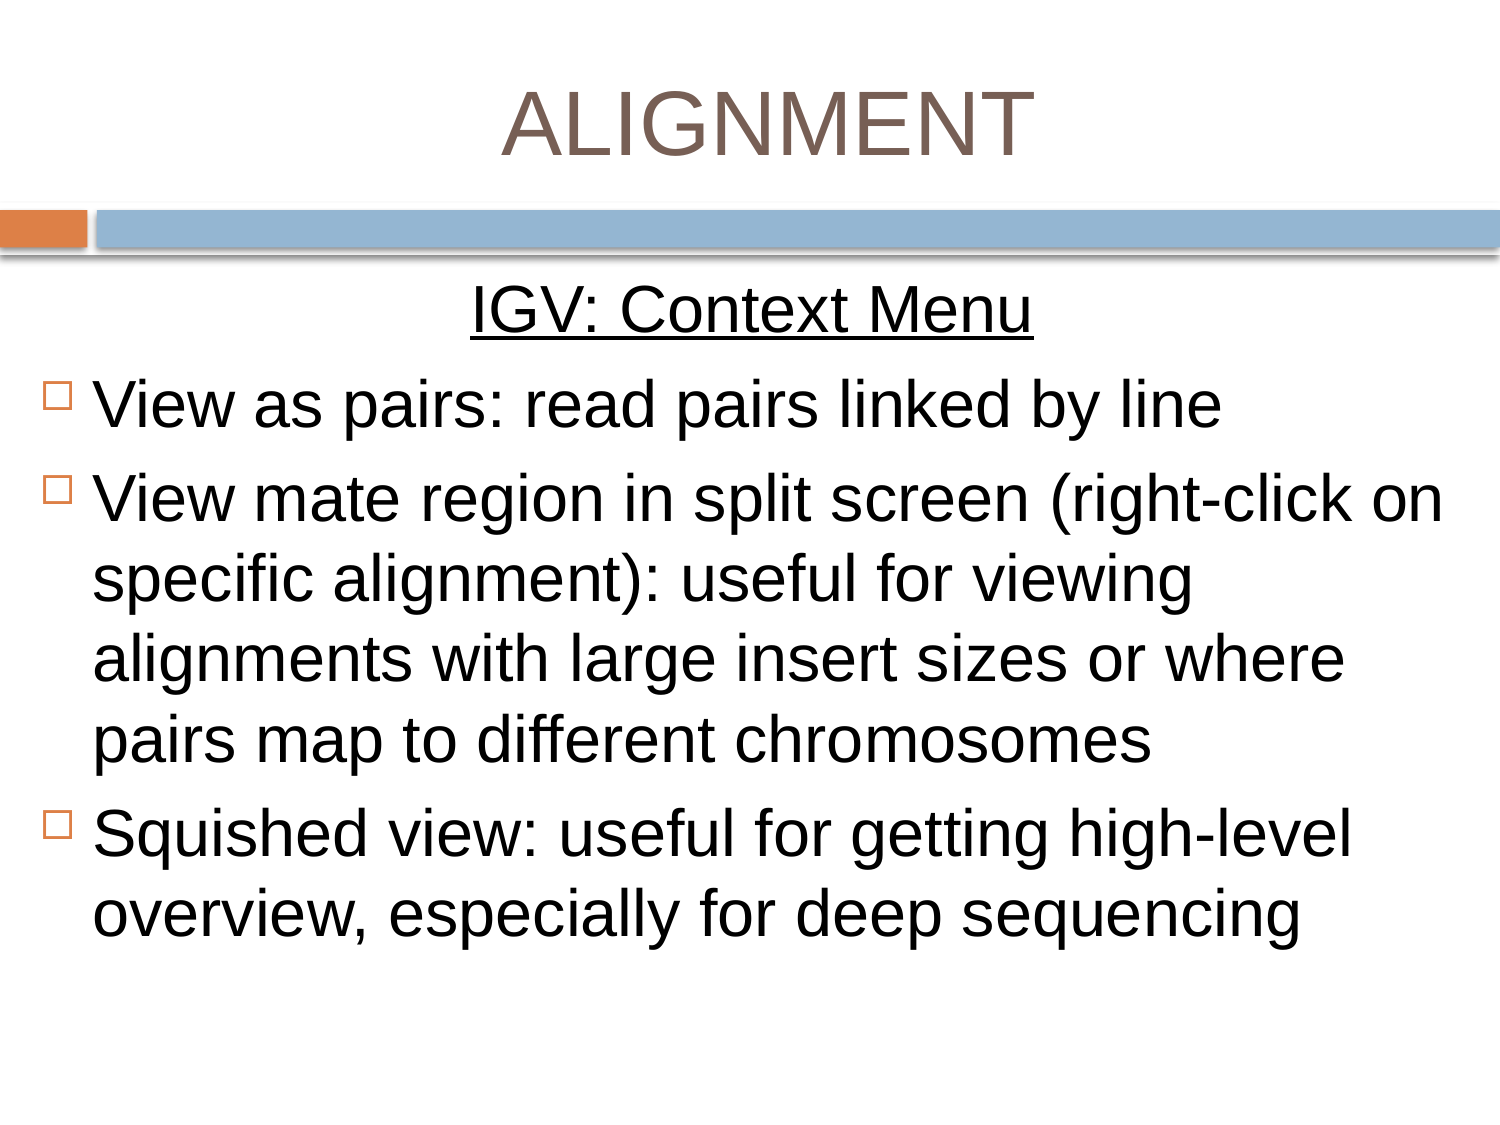

# ALIGNMENT
IGV: Context Menu
View as pairs: read pairs linked by line
View mate region in split screen (right-click on specific alignment): useful for viewing alignments with large insert sizes or where pairs map to different chromosomes
Squished view: useful for getting high-level overview, especially for deep sequencing